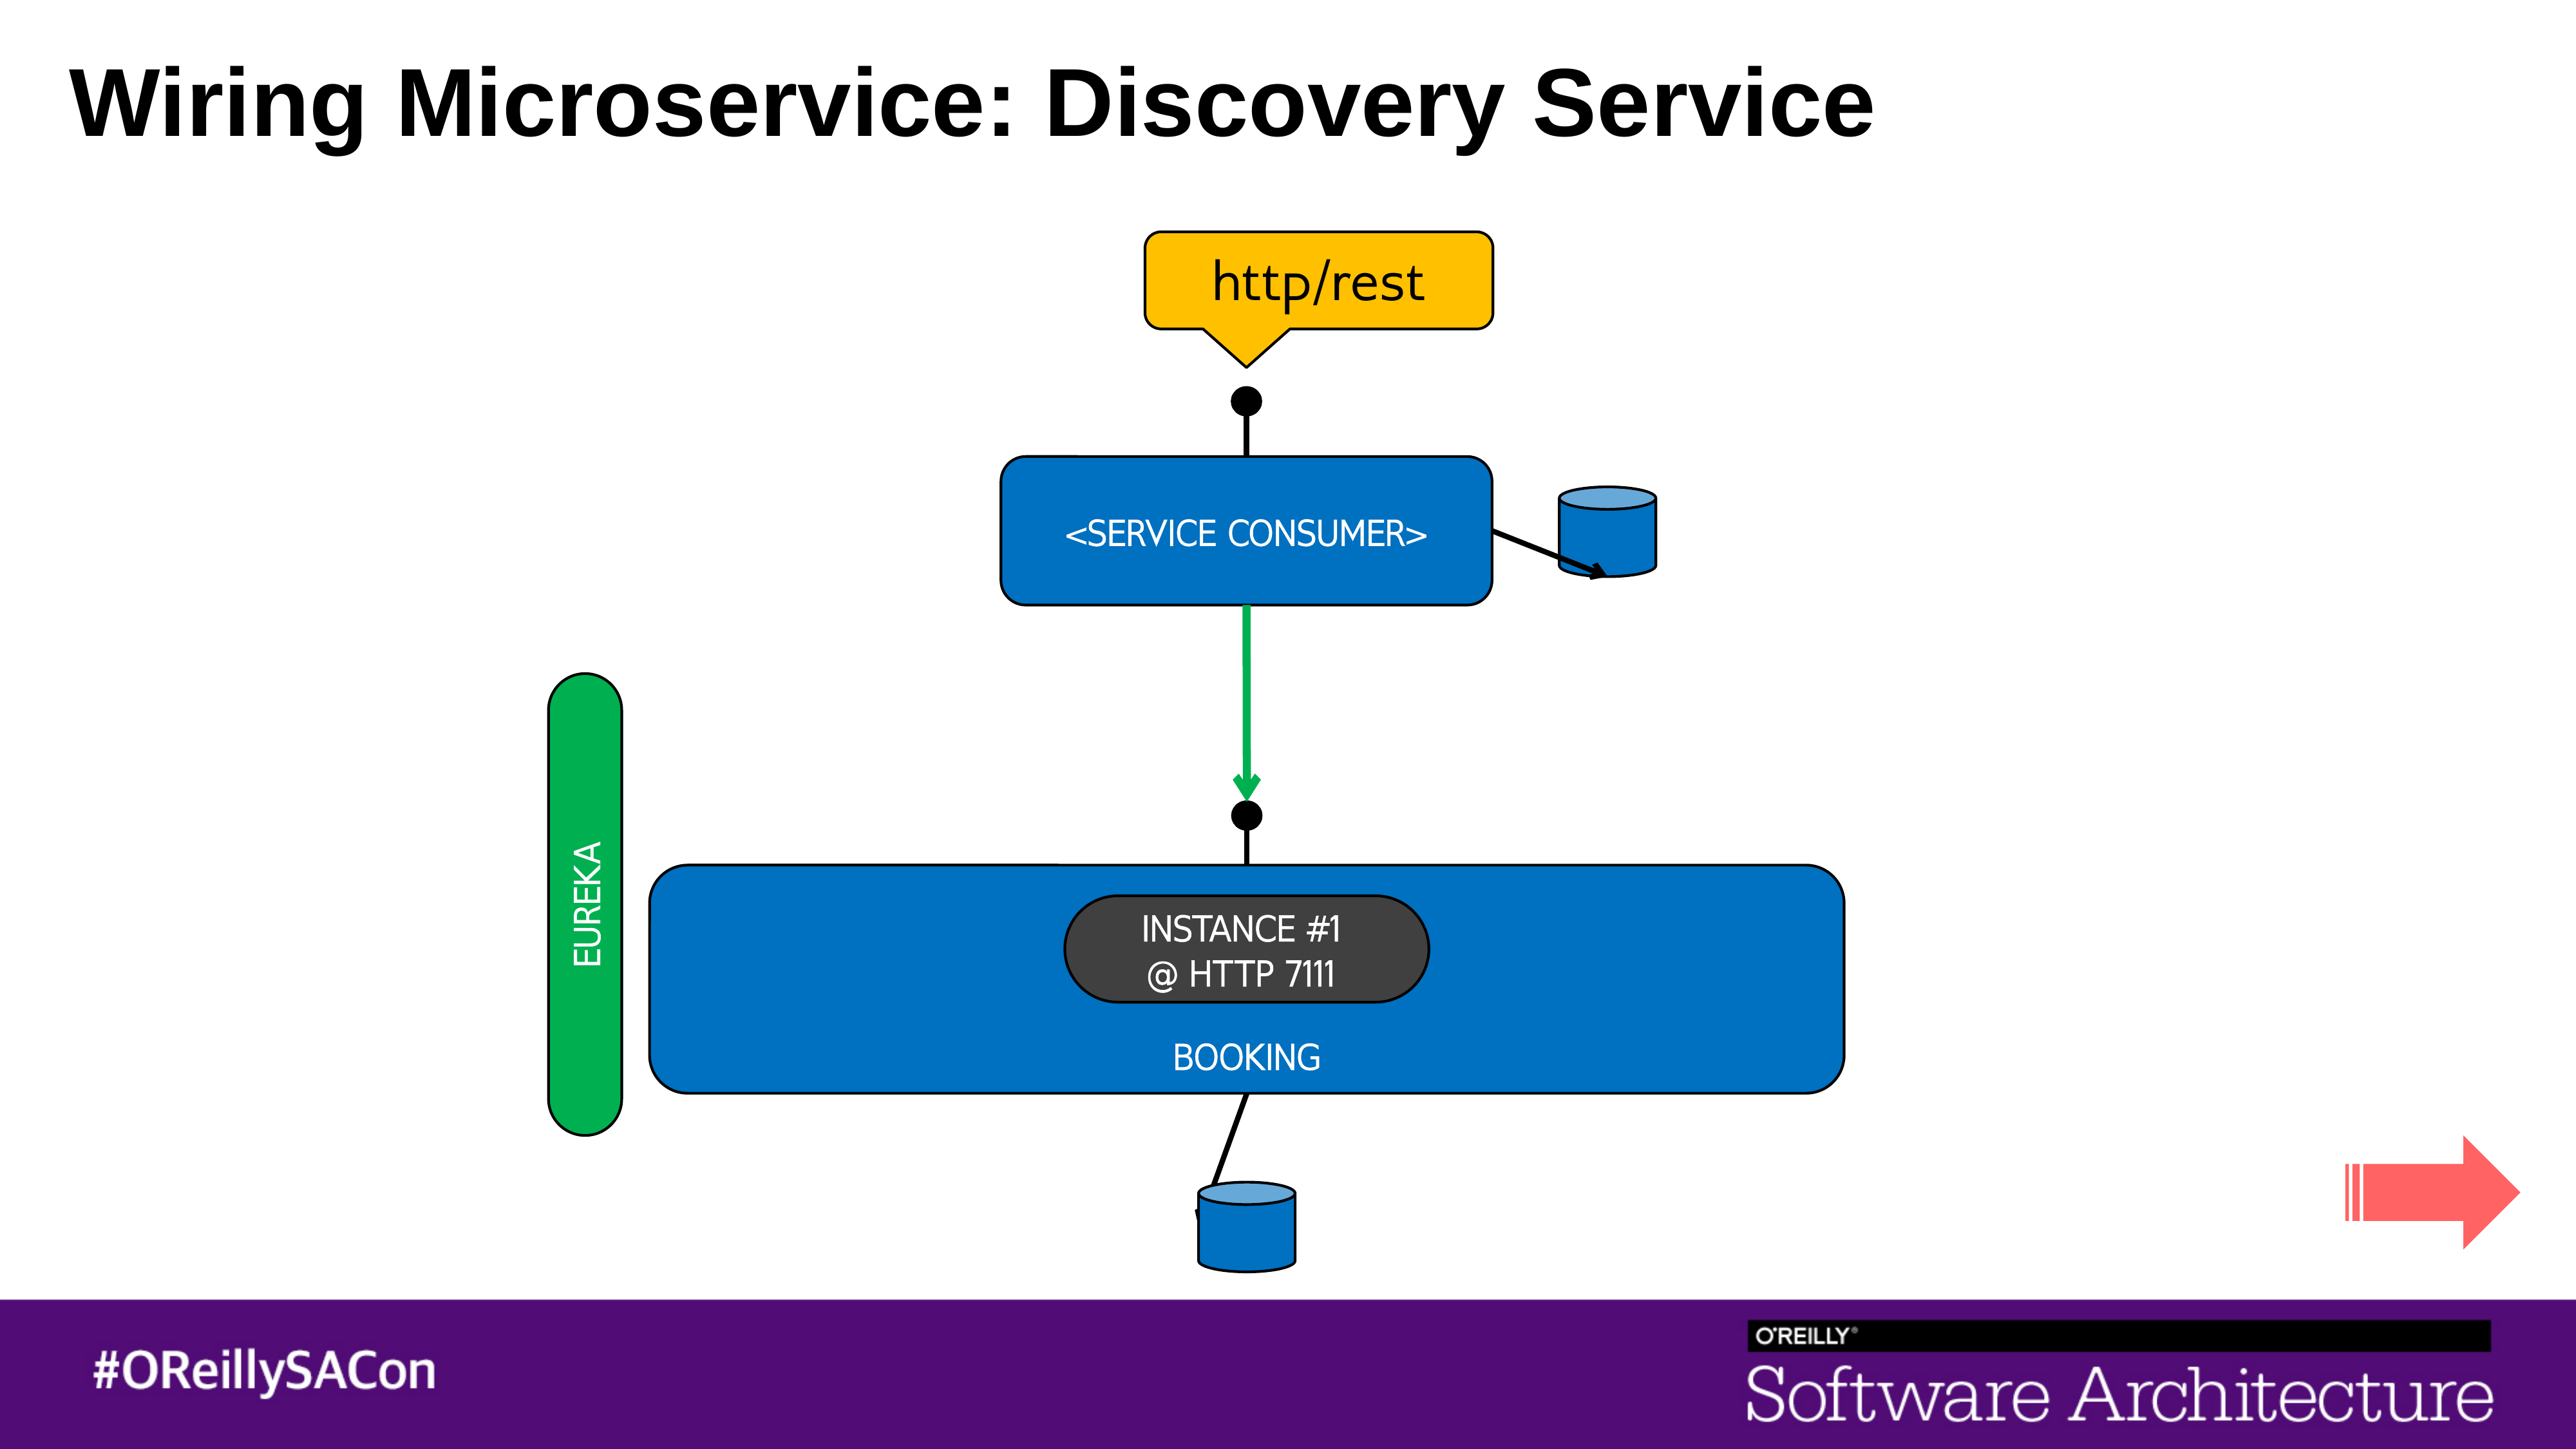

# Wiring Microservice: Discovery Service
 BOOKING
http/rest

<SERVICE CONSUMER>

BOOKING
INSTANCE #1
@ HTTP 7111

EUREKA